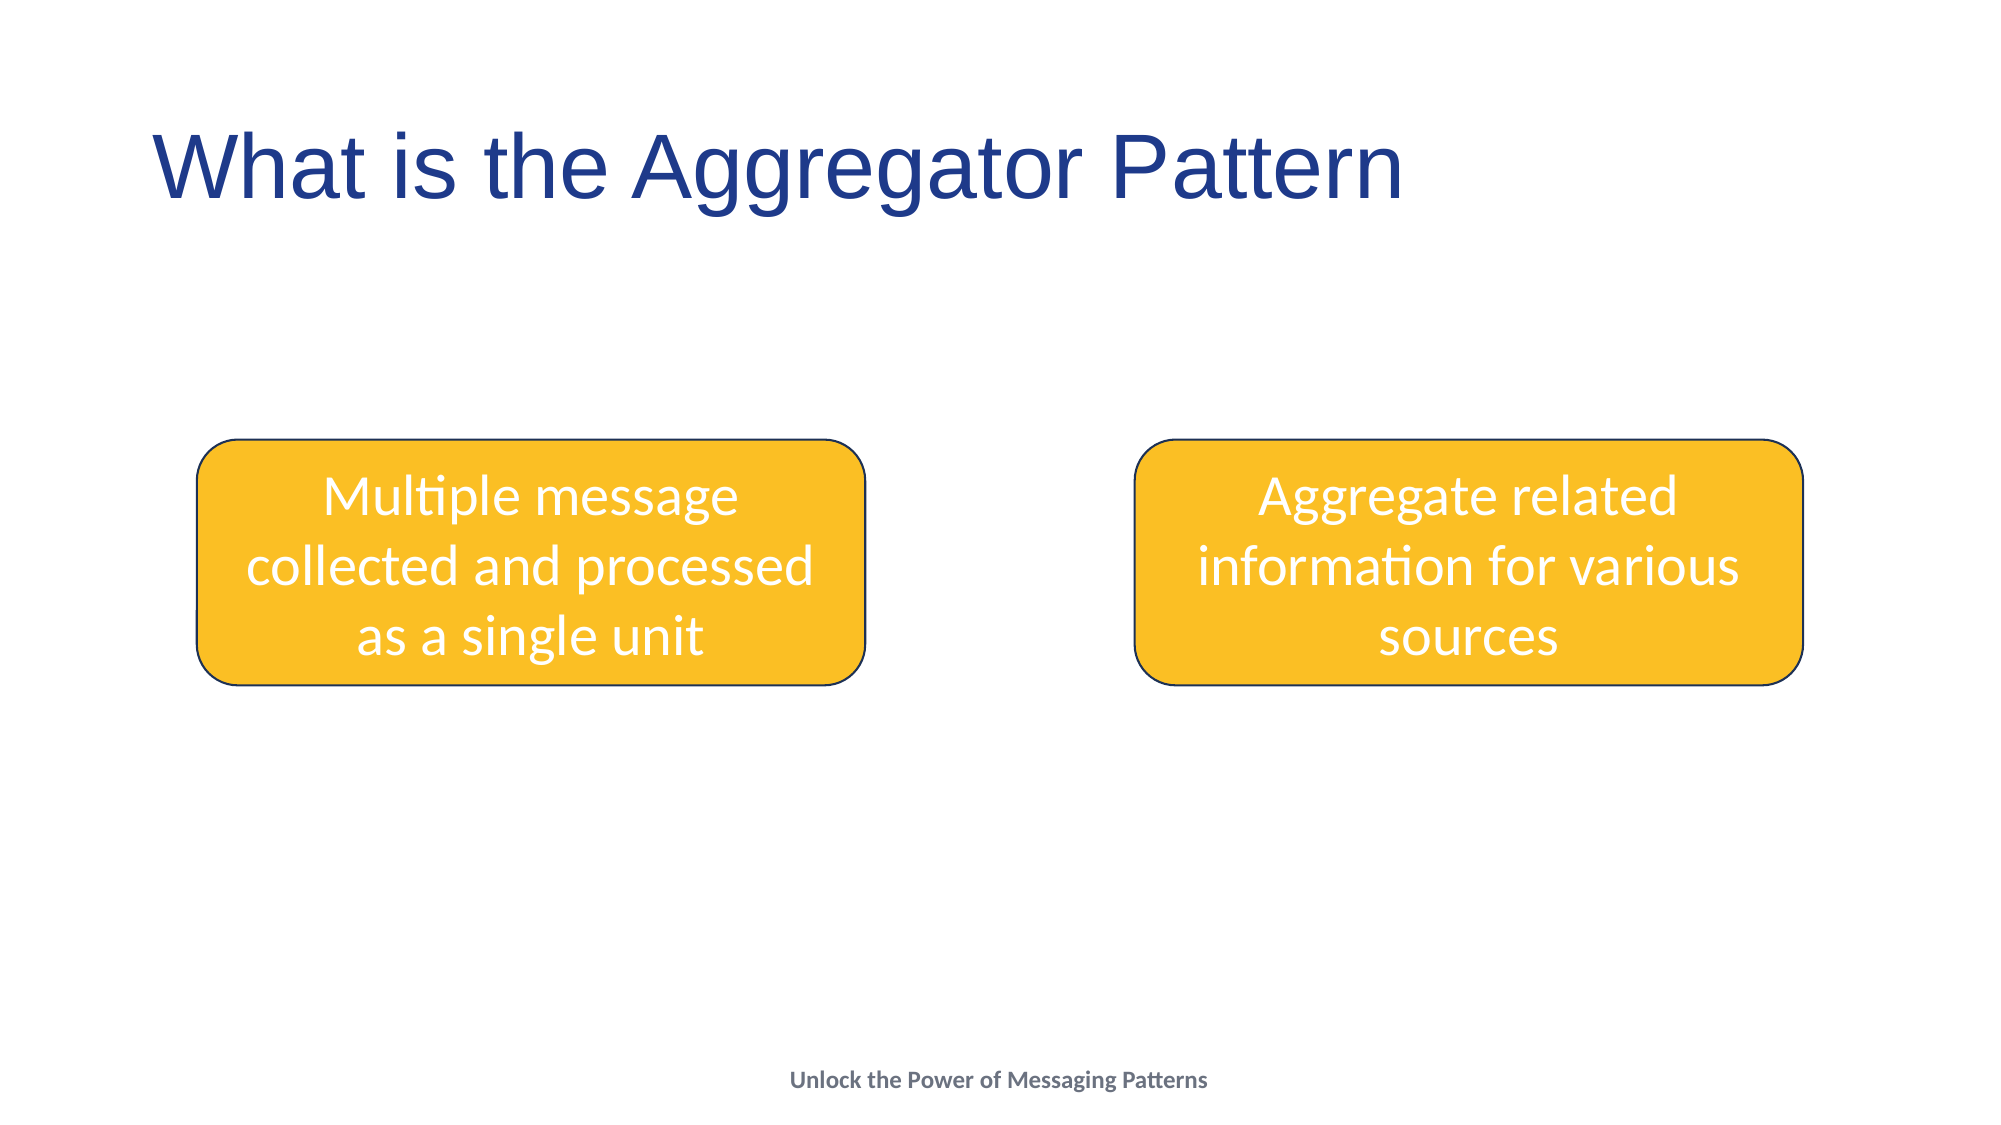

# What is the Aggregator Pattern
Multiple message collected and processed as a single unit
Aggregate related information for various sources